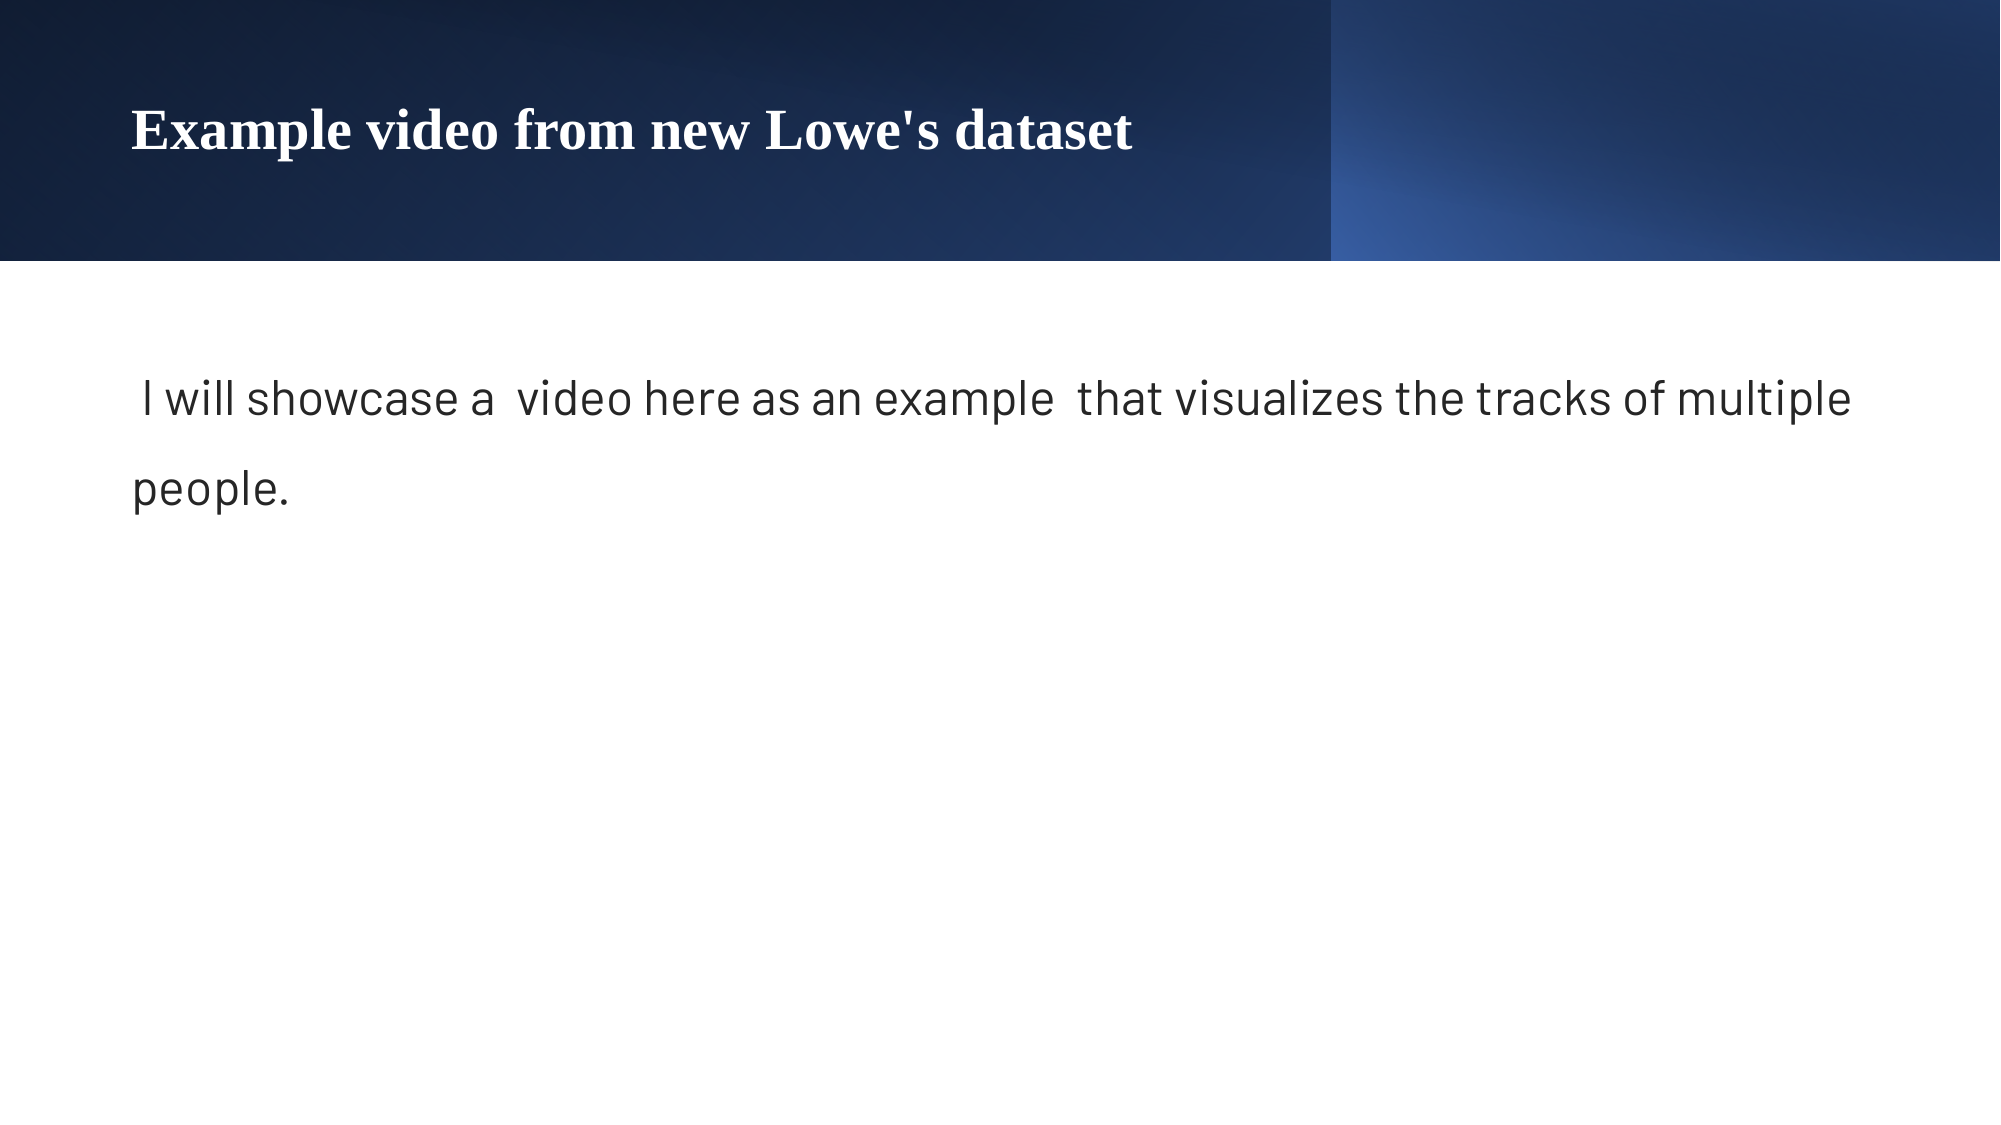

# Example video from new Lowe's dataset
 I will showcase a  video here as an example  that visualizes the tracks of multiple people.